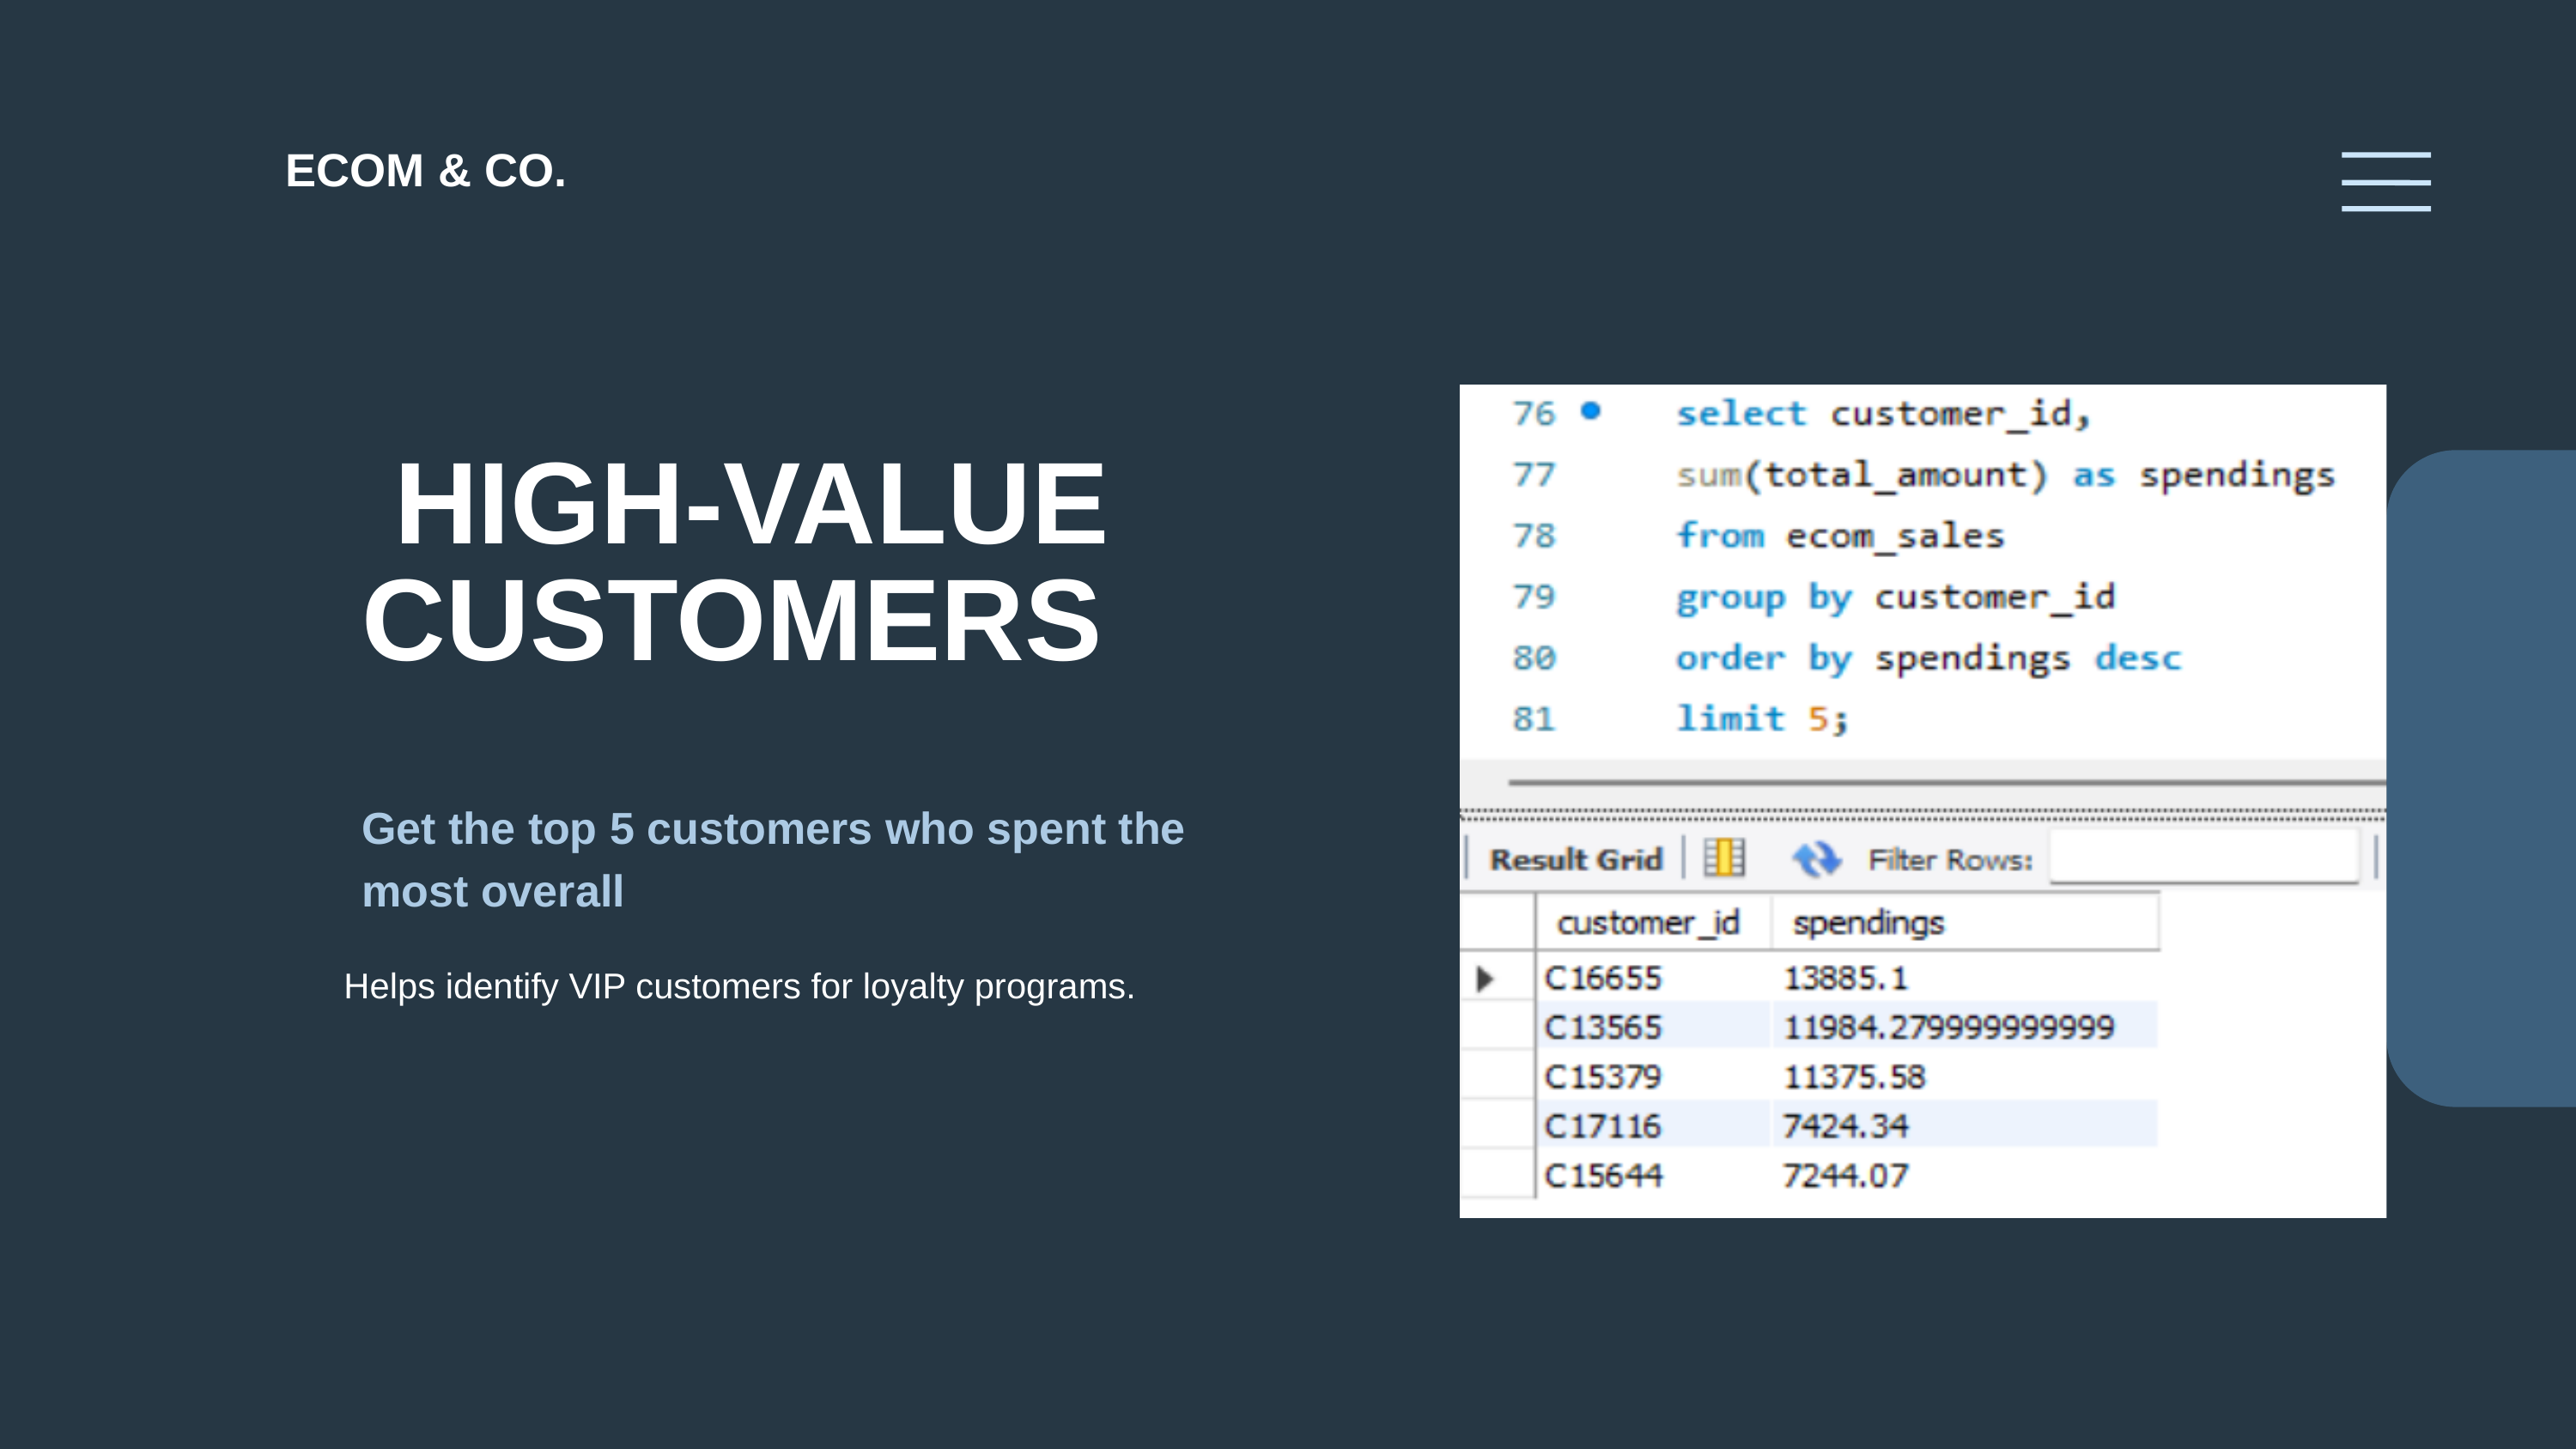

ECOM & CO.

 HIGH-VALUE CUSTOMERS
Get the top 5 customers who spent the most overall
Helps identify VIP customers for loyalty programs.